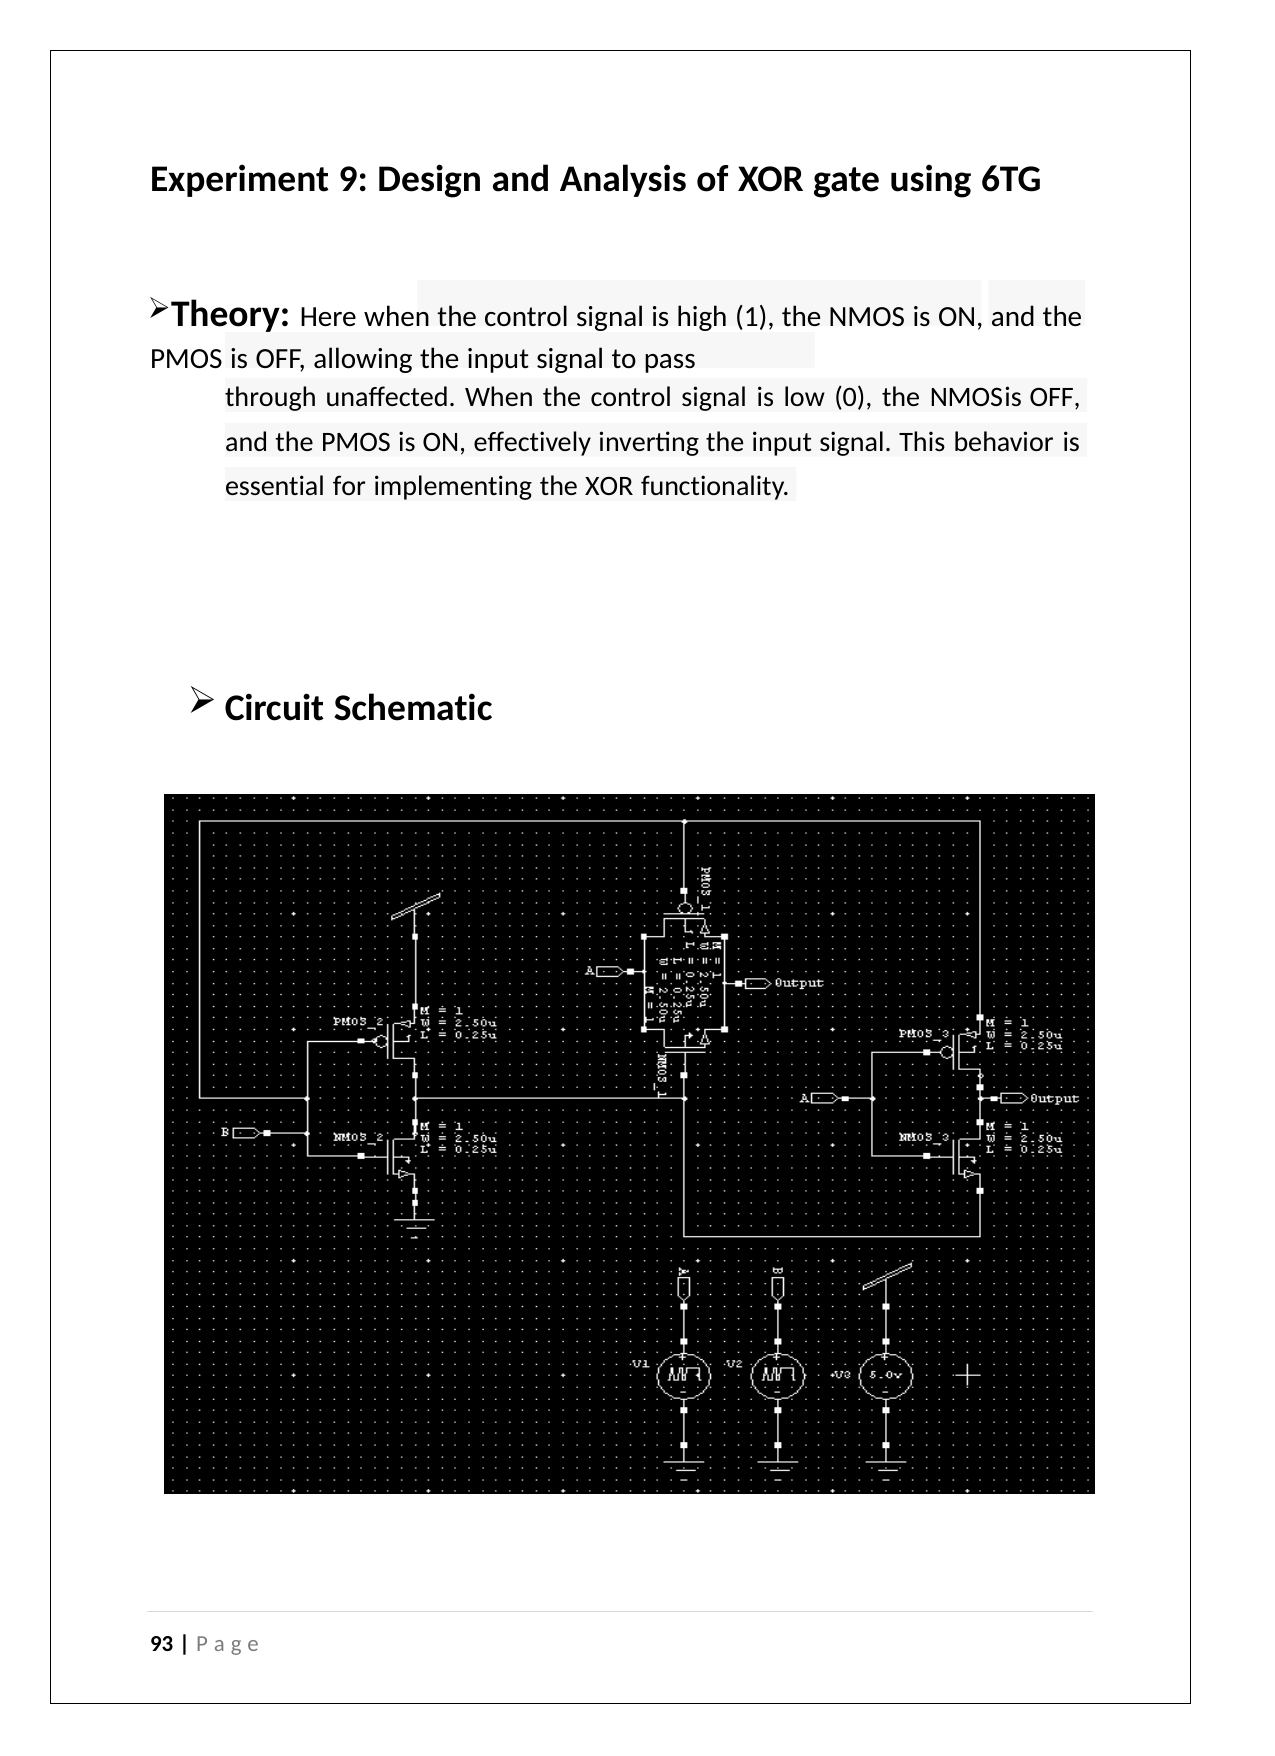

Experiment 9: Design and Analysis of XOR gate using 6TG

Theory: Here when the control signal is high (1), the NMOS is ON, and the PMOS is OFF, allowing the input signal to pass

through unaffected. When the control signal is low (0), the NMOSis OFF,
and the PMOS is ON, effectively inverting the input signal. This behavior is
essential for implementing the XOR functionality.
Circuit Schematic

93 | P a g e